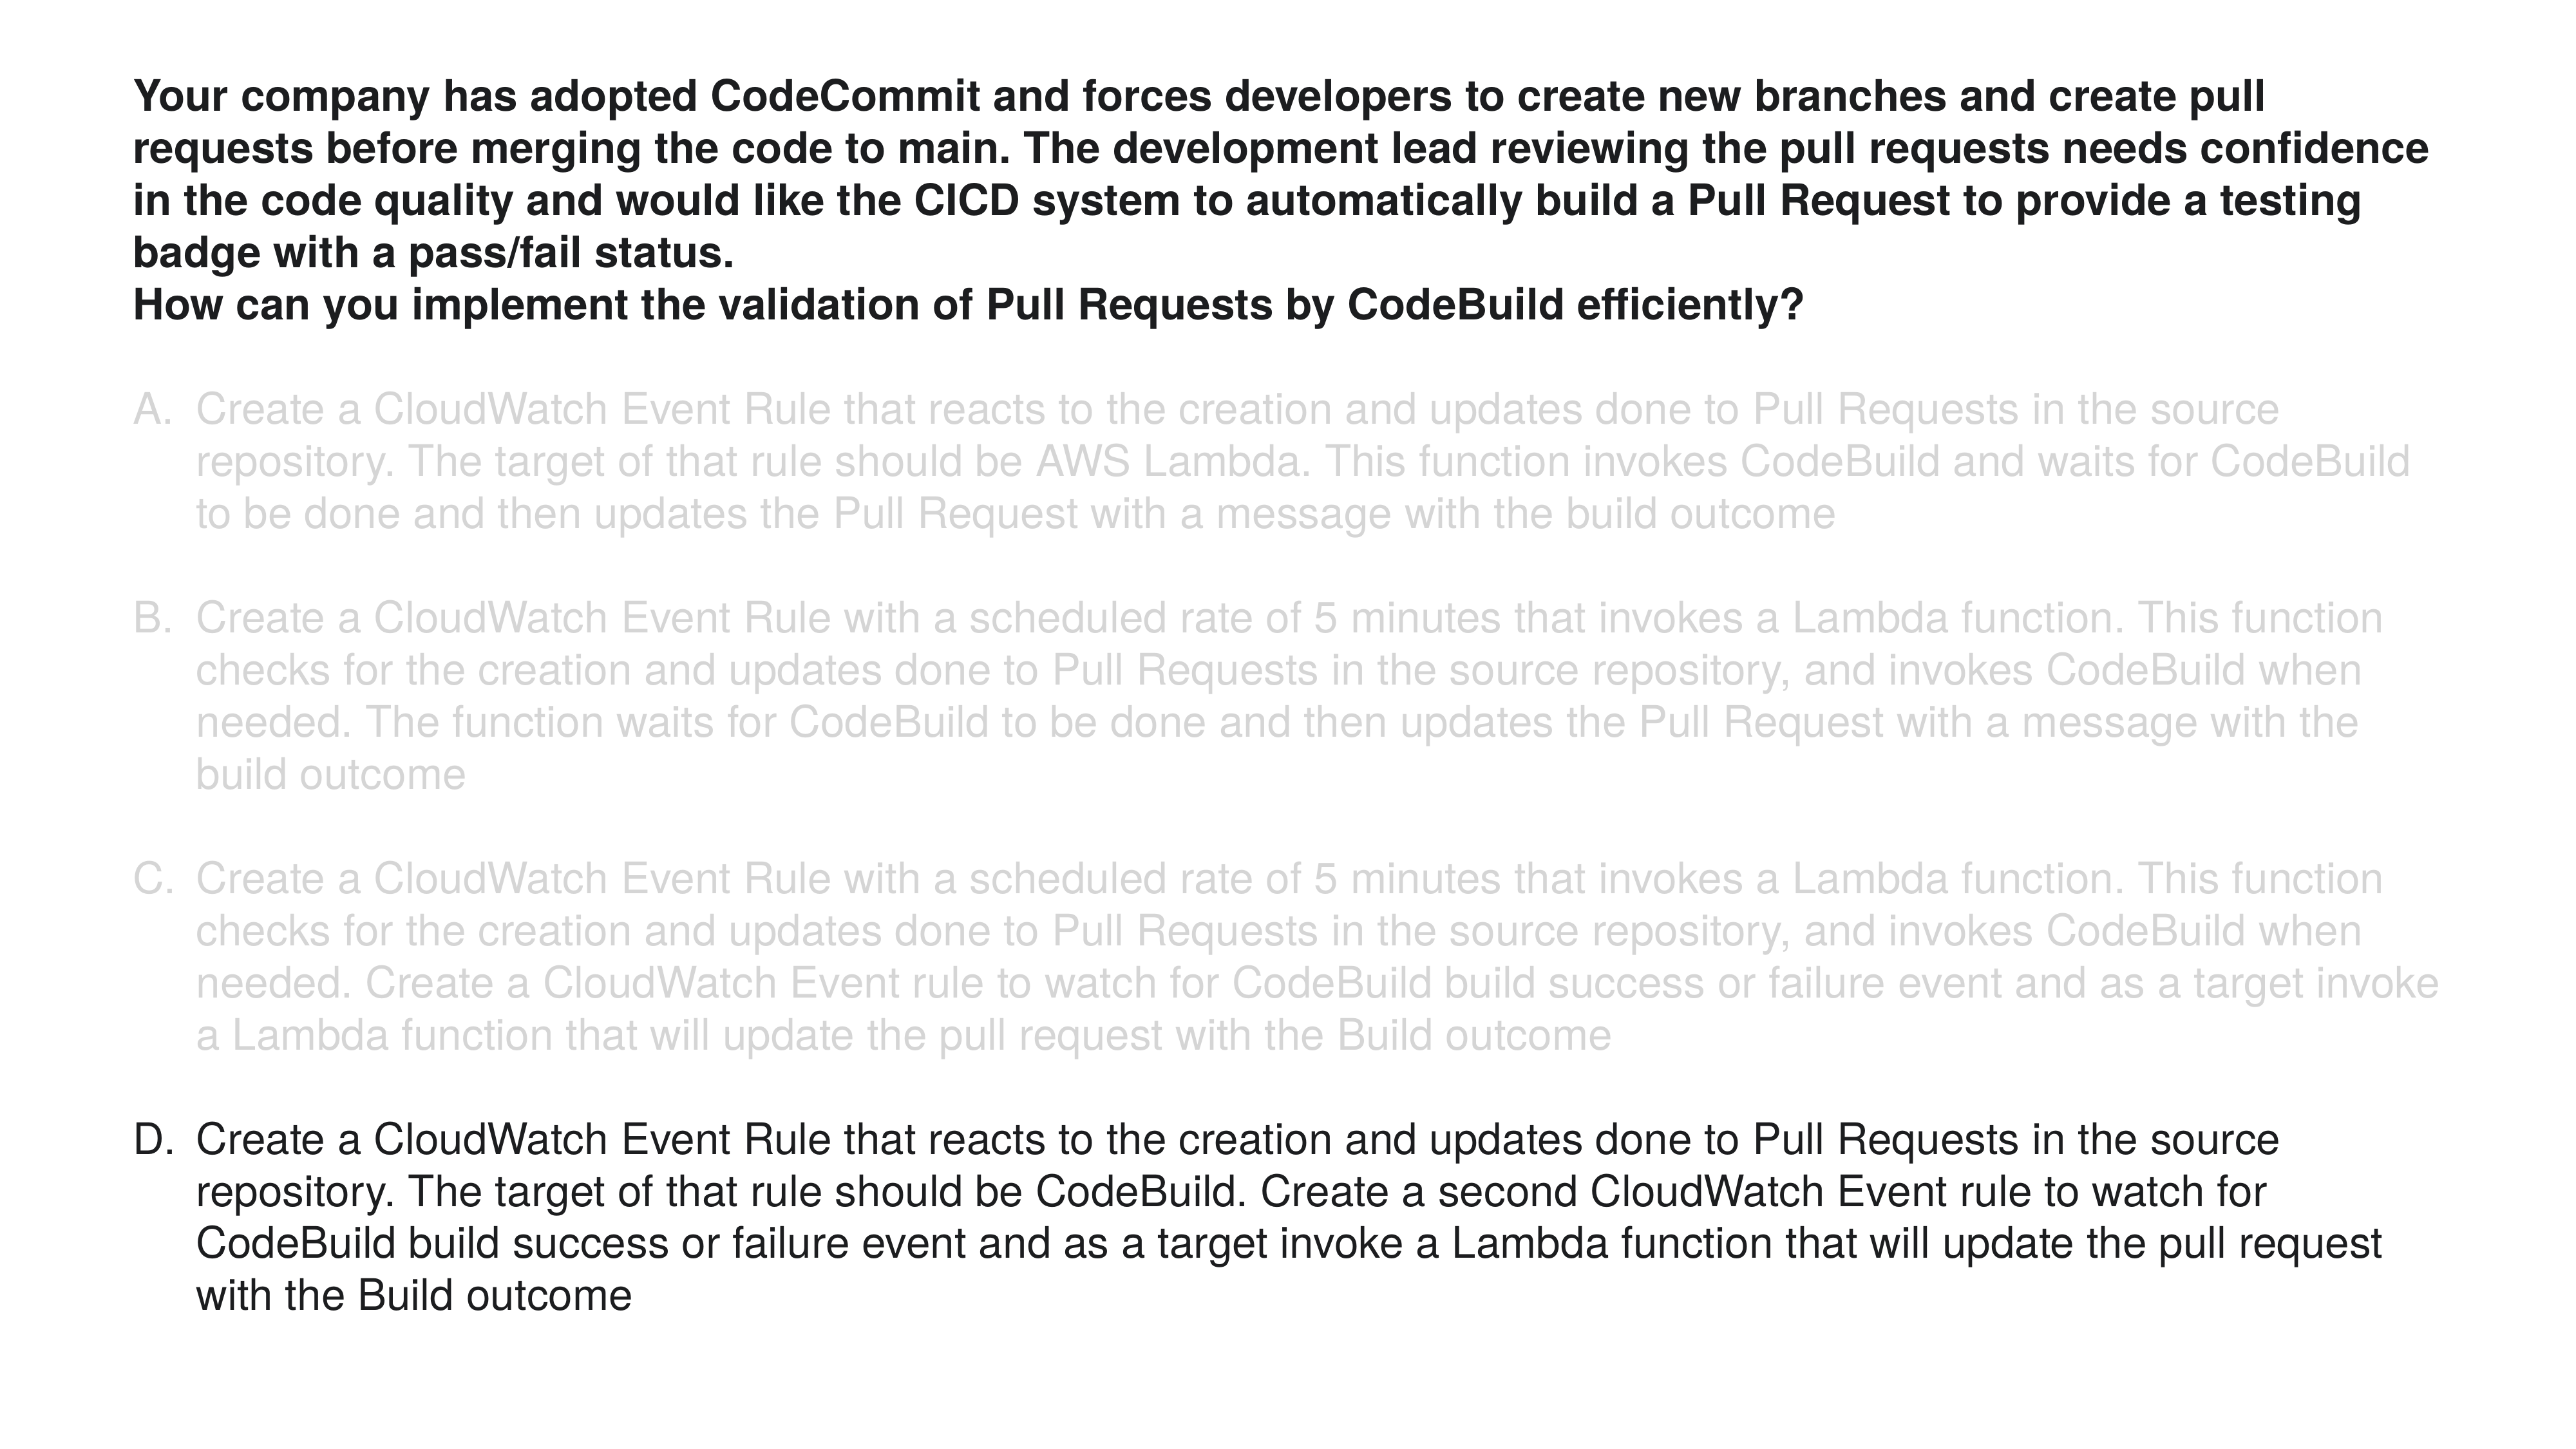

Your company has adopted CodeCommit and forces developers to create new branches and create pull requests before merging the code to main. The development lead reviewing the pull requests needs confidence in the code quality and would like the CICD system to automatically build a Pull Request to provide a testing badge with a pass/fail status.
How can you implement the validation of Pull Requests by CodeBuild efficiently?

Create a CloudWatch Event Rule that reacts to the creation and updates done to Pull Requests in the source repository. The target of that rule should be AWS Lambda. This function invokes CodeBuild and waits for CodeBuild to be done and then updates the Pull Request with a message with the build outcome
Create a CloudWatch Event Rule with a scheduled rate of 5 minutes that invokes a Lambda function. This function checks for the creation and updates done to Pull Requests in the source repository, and invokes CodeBuild when needed. The function waits for CodeBuild to be done and then updates the Pull Request with a message with the build outcome
Create a CloudWatch Event Rule with a scheduled rate of 5 minutes that invokes a Lambda function. This function checks for the creation and updates done to Pull Requests in the source repository, and invokes CodeBuild when needed. Create a CloudWatch Event rule to watch for CodeBuild build success or failure event and as a target invoke a Lambda function that will update the pull request with the Build outcome
Create a CloudWatch Event Rule that reacts to the creation and updates done to Pull Requests in the source repository. The target of that rule should be CodeBuild. Create a second CloudWatch Event rule to watch for CodeBuild build success or failure event and as a target invoke a Lambda function that will update the pull request with the Build outcome